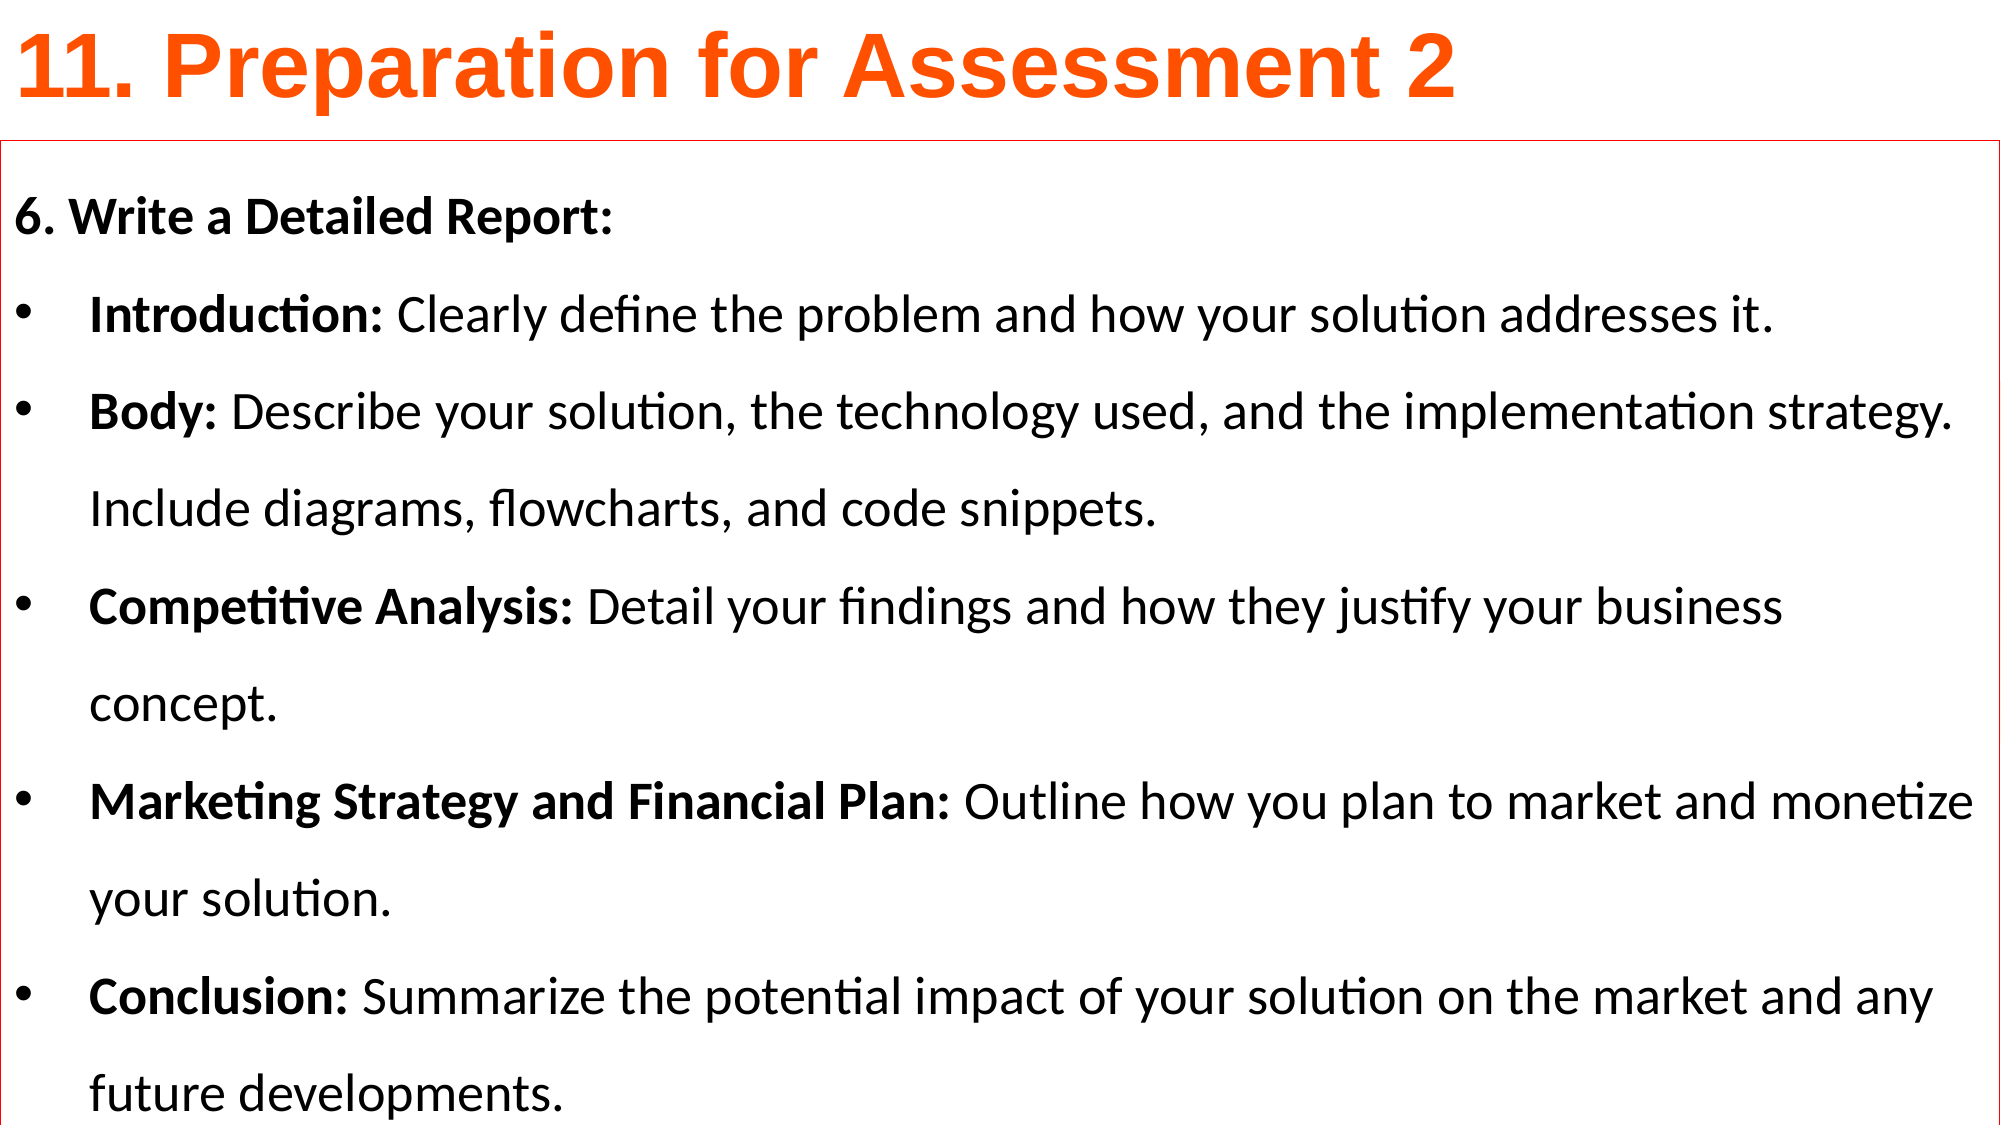

# 11. Preparation for Assessment 2
6. Write a Detailed Report:
Introduction: Clearly define the problem and how your solution addresses it.
Body: Describe your solution, the technology used, and the implementation strategy. Include diagrams, flowcharts, and code snippets.
Competitive Analysis: Detail your findings and how they justify your business concept.
Marketing Strategy and Financial Plan: Outline how you plan to market and monetize your solution.
Conclusion: Summarize the potential impact of your solution on the market and any future developments.